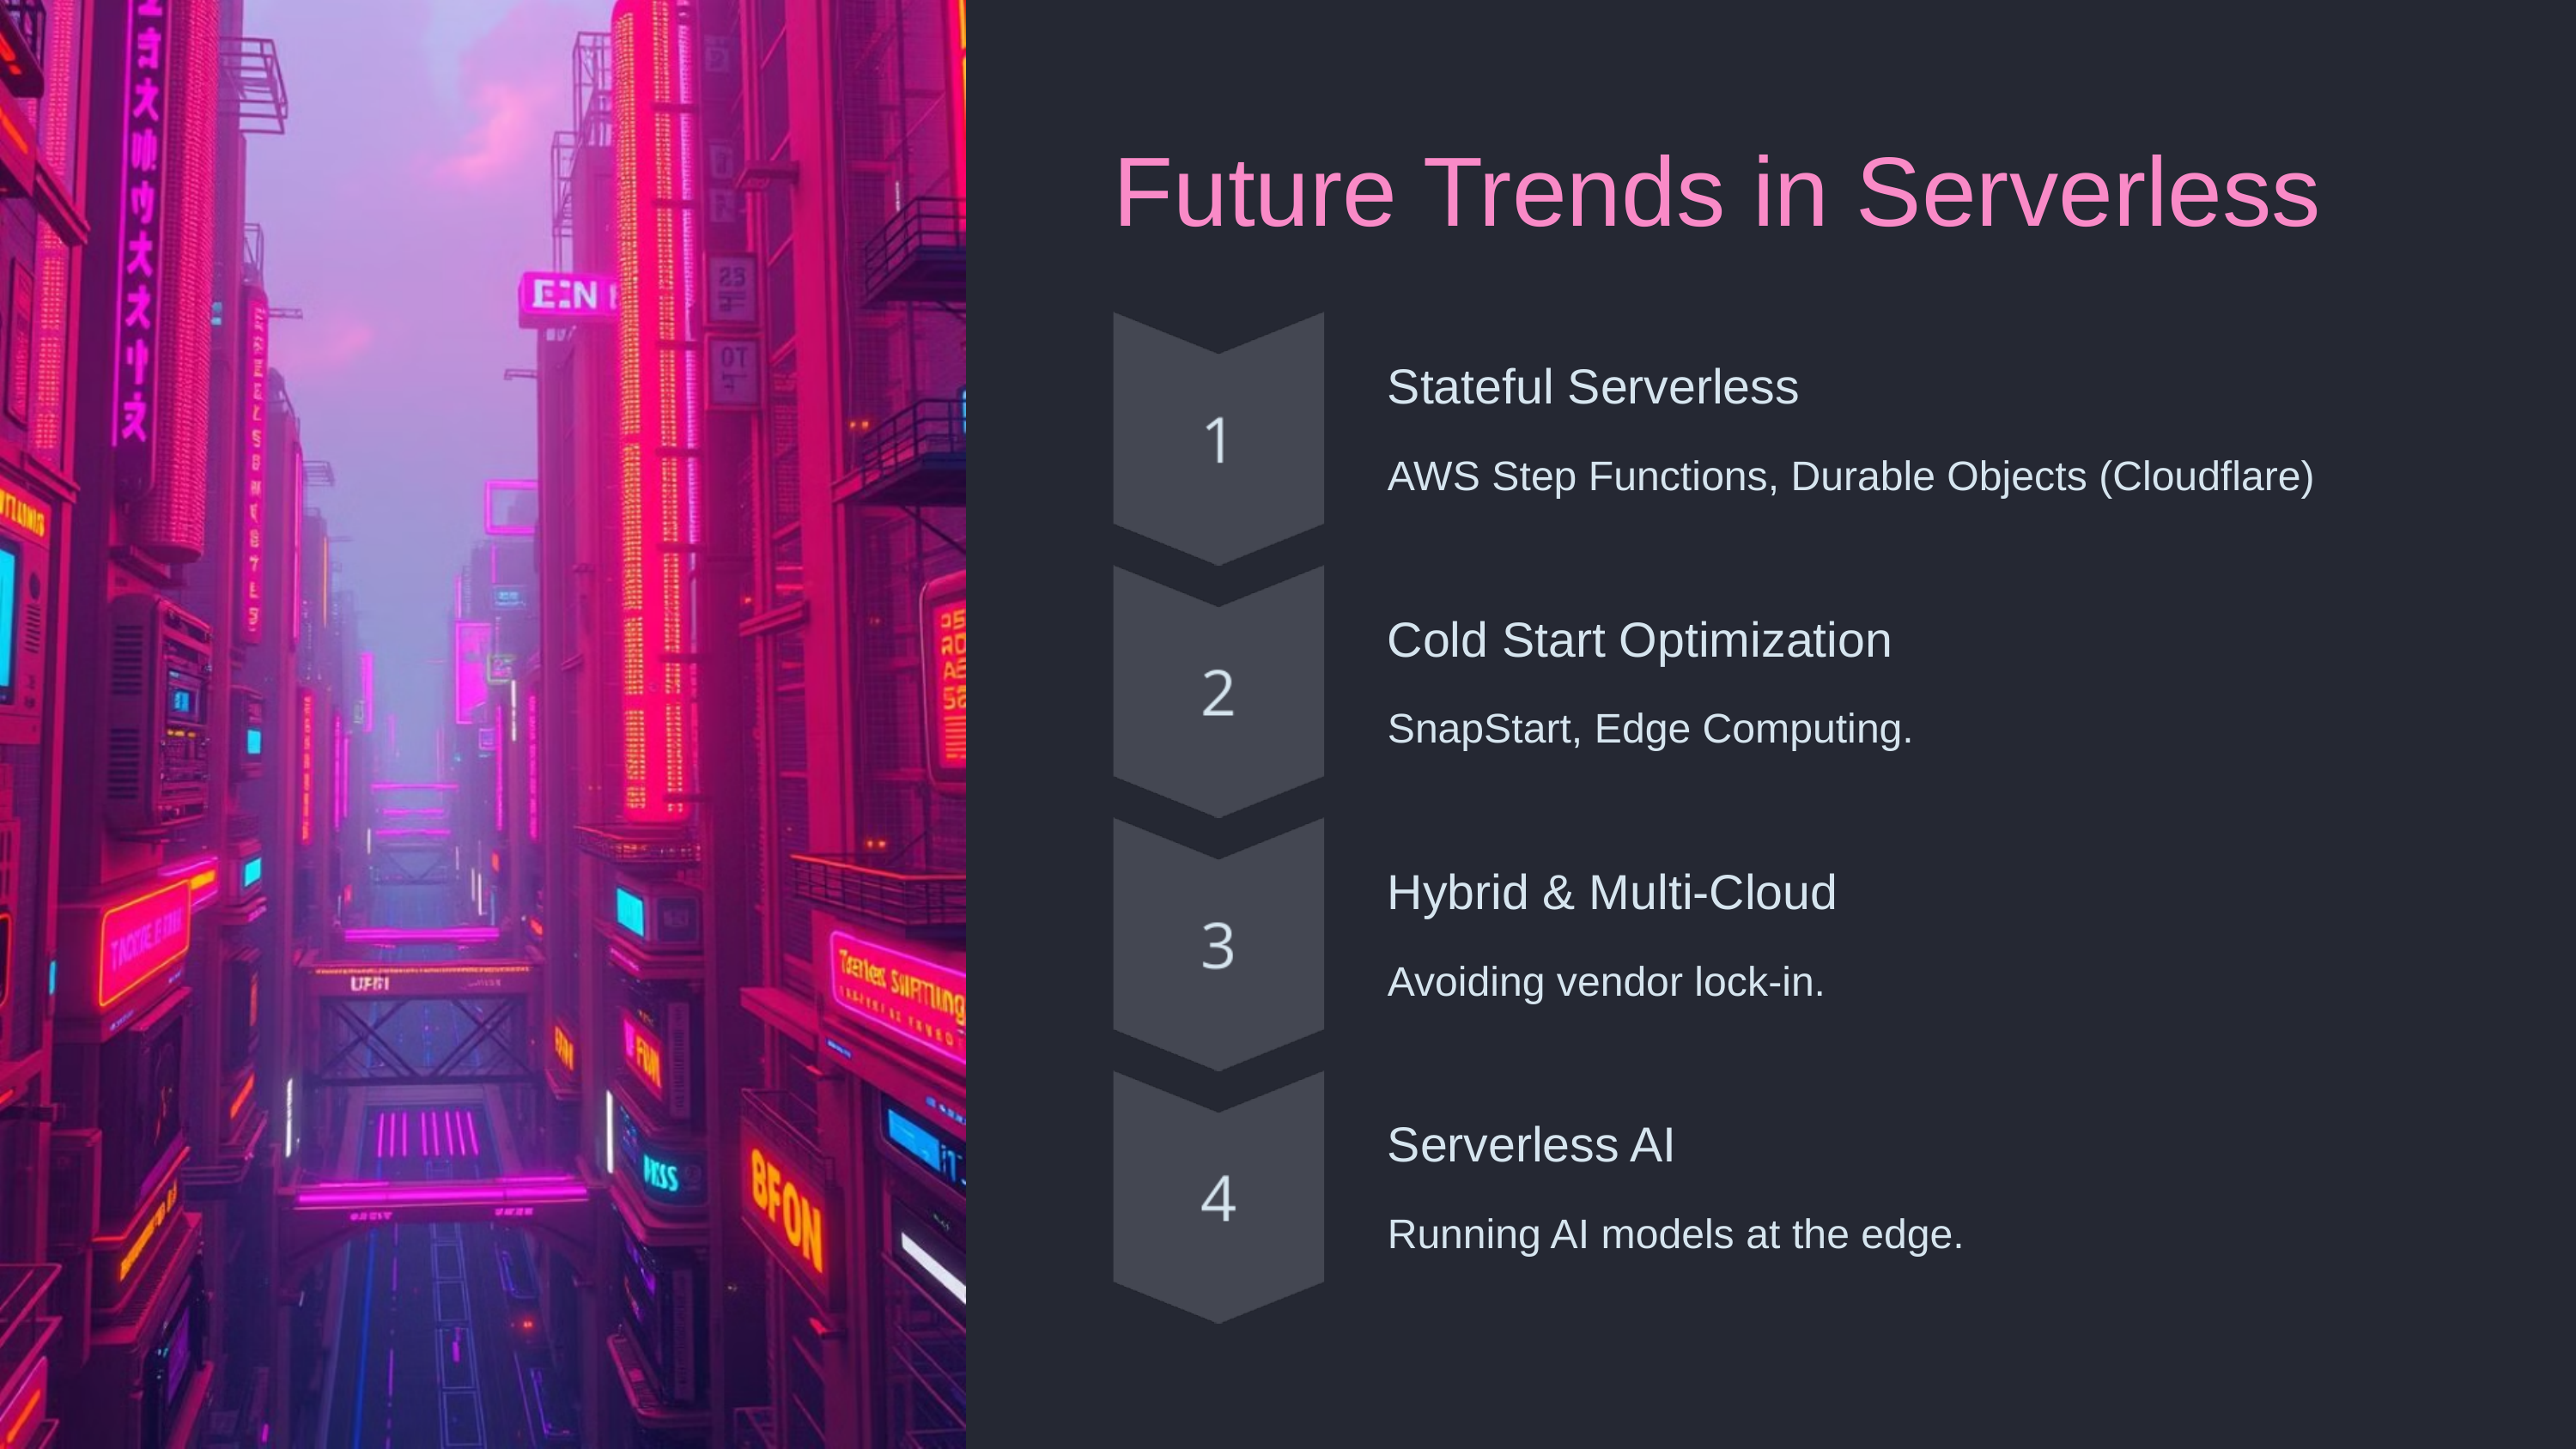

Future Trends in Serverless

Stateful Serverless

AWS Step Functions, Durable Objects (Cloudflare)

Cold Start Optimization

SnapStart, Edge Computing.

Hybrid & Multi-Cloud

Avoiding vendor lock-in.

Serverless AI

Running AI models at the edge.